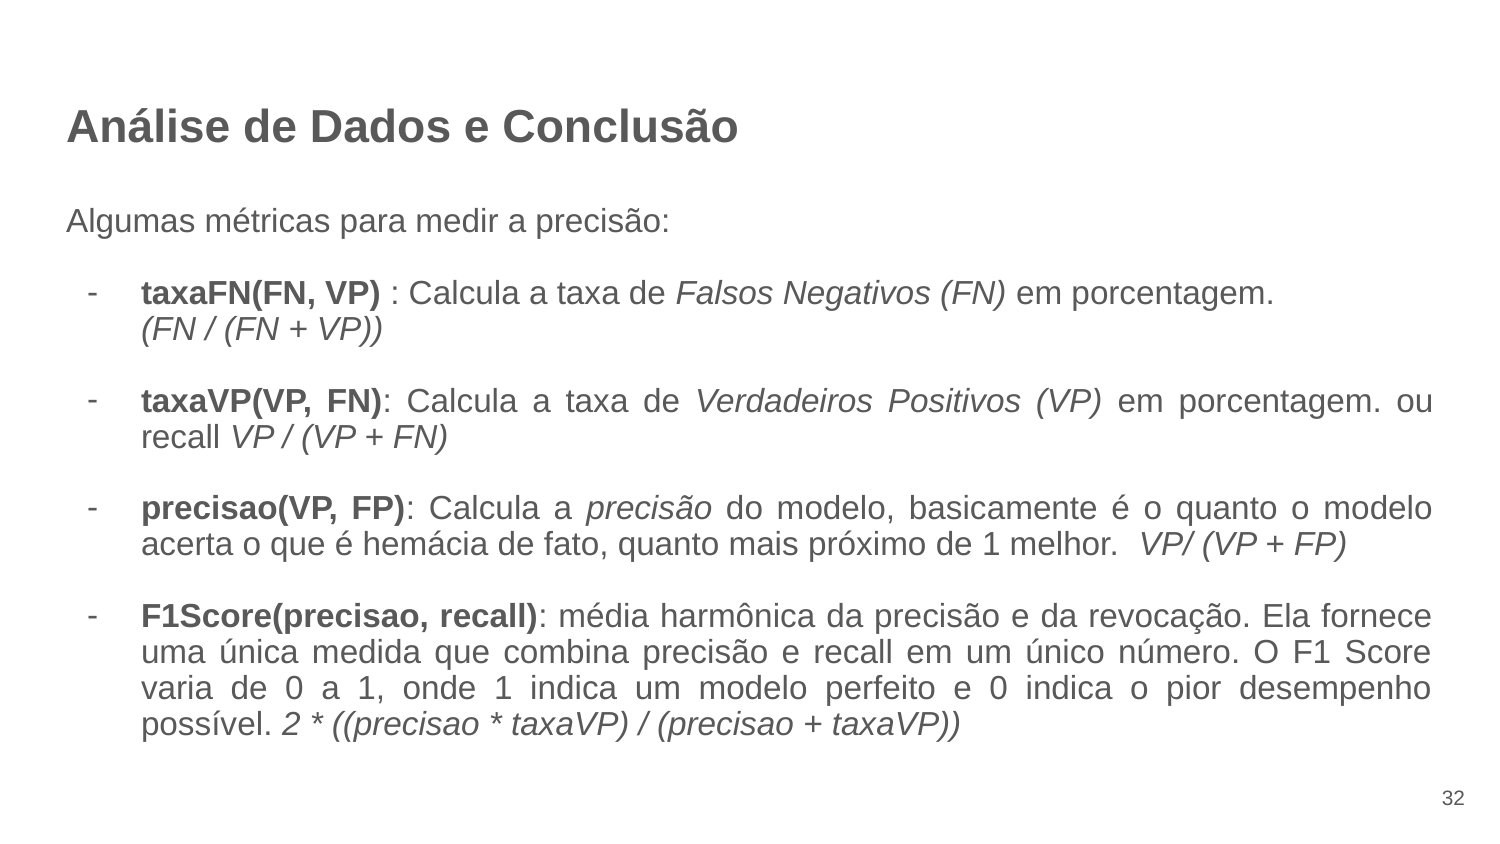

# Análise de Dados e Conclusão
Algumas métricas para medir a precisão:

taxaFN(FN, VP) : Calcula a taxa de Falsos Negativos (FN) em porcentagem.
(FN / (FN + VP))

taxaVP(VP, FN): Calcula a taxa de Verdadeiros Positivos (VP) em porcentagem. ou recall VP / (VP + FN)

precisao(VP, FP): Calcula a precisão do modelo, basicamente é o quanto o modelo acerta o que é hemácia de fato, quanto mais próximo de 1 melhor.  VP/ (VP + FP)

F1Score(precisao, recall): média harmônica da precisão e da revocação. Ela fornece uma única medida que combina precisão e recall em um único número. O F1 Score varia de 0 a 1, onde 1 indica um modelo perfeito e 0 indica o pior desempenho possível. 2 * ((precisao * taxaVP) / (precisao + taxaVP))

32